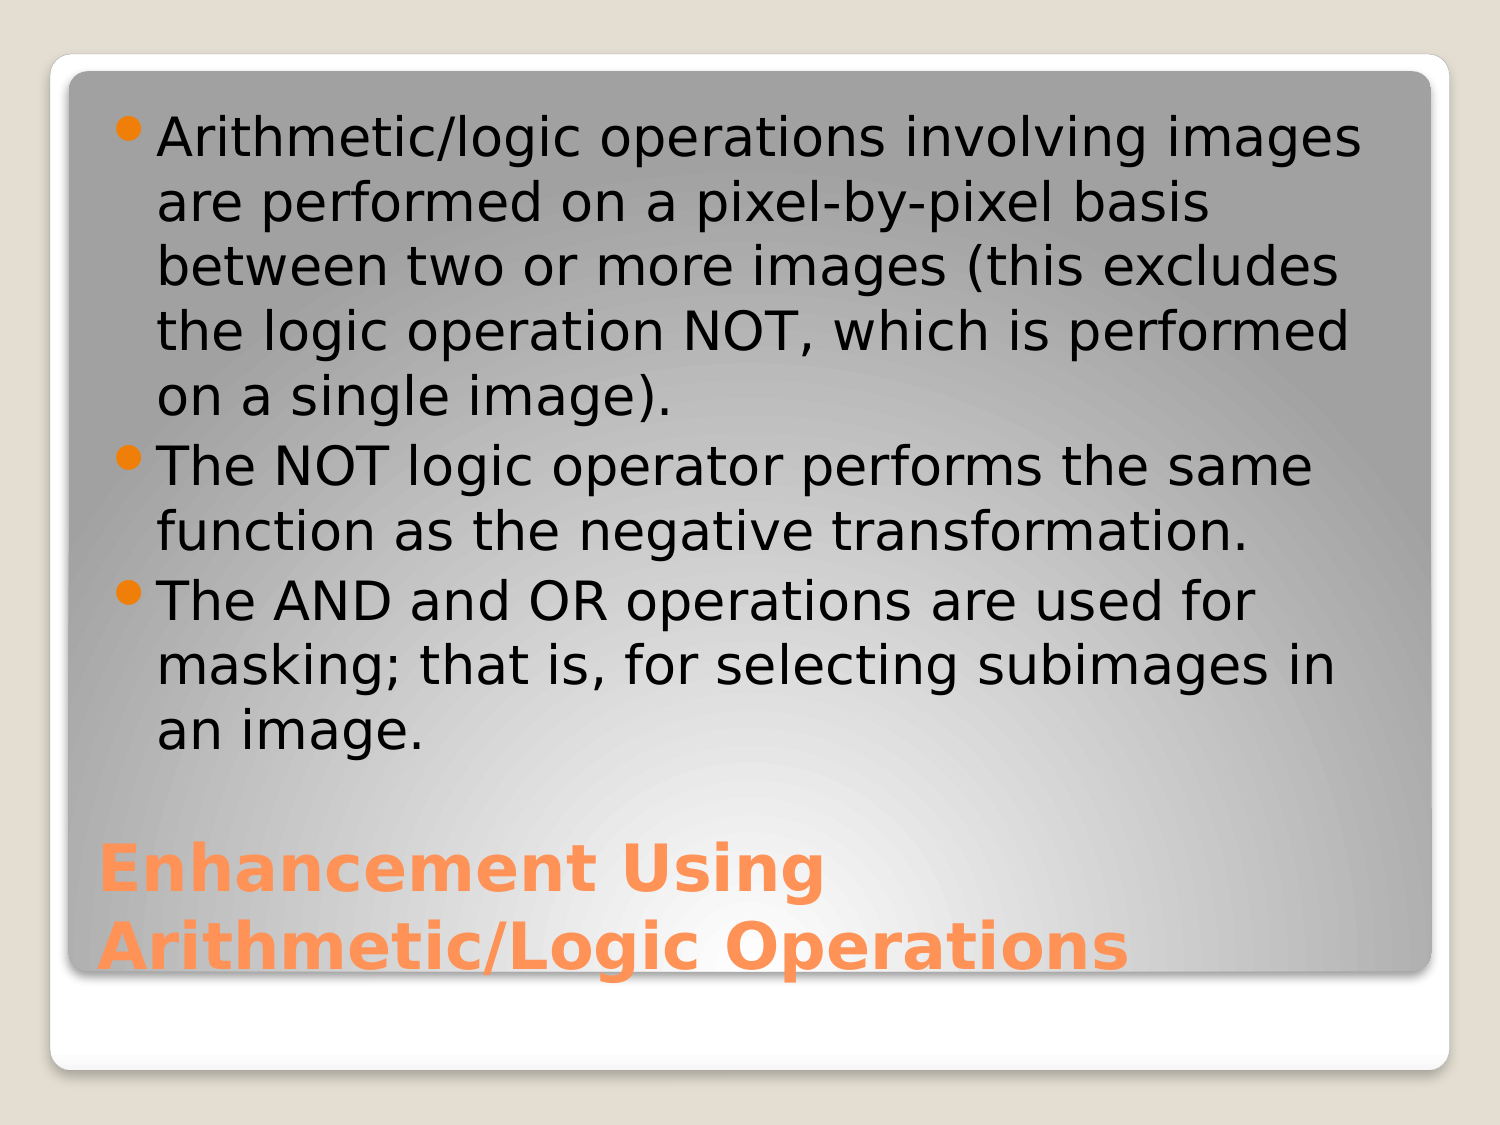

Arithmetic/logic operations involving images are performed on a pixel-by-pixel basis between two or more images (this excludes the logic operation NOT, which is performed on a single image).
The NOT logic operator performs the same function as the negative transformation.
The AND and OR operations are used for masking; that is, for selecting subimages in an image.
# Enhancement Using Arithmetic/Logic Operations